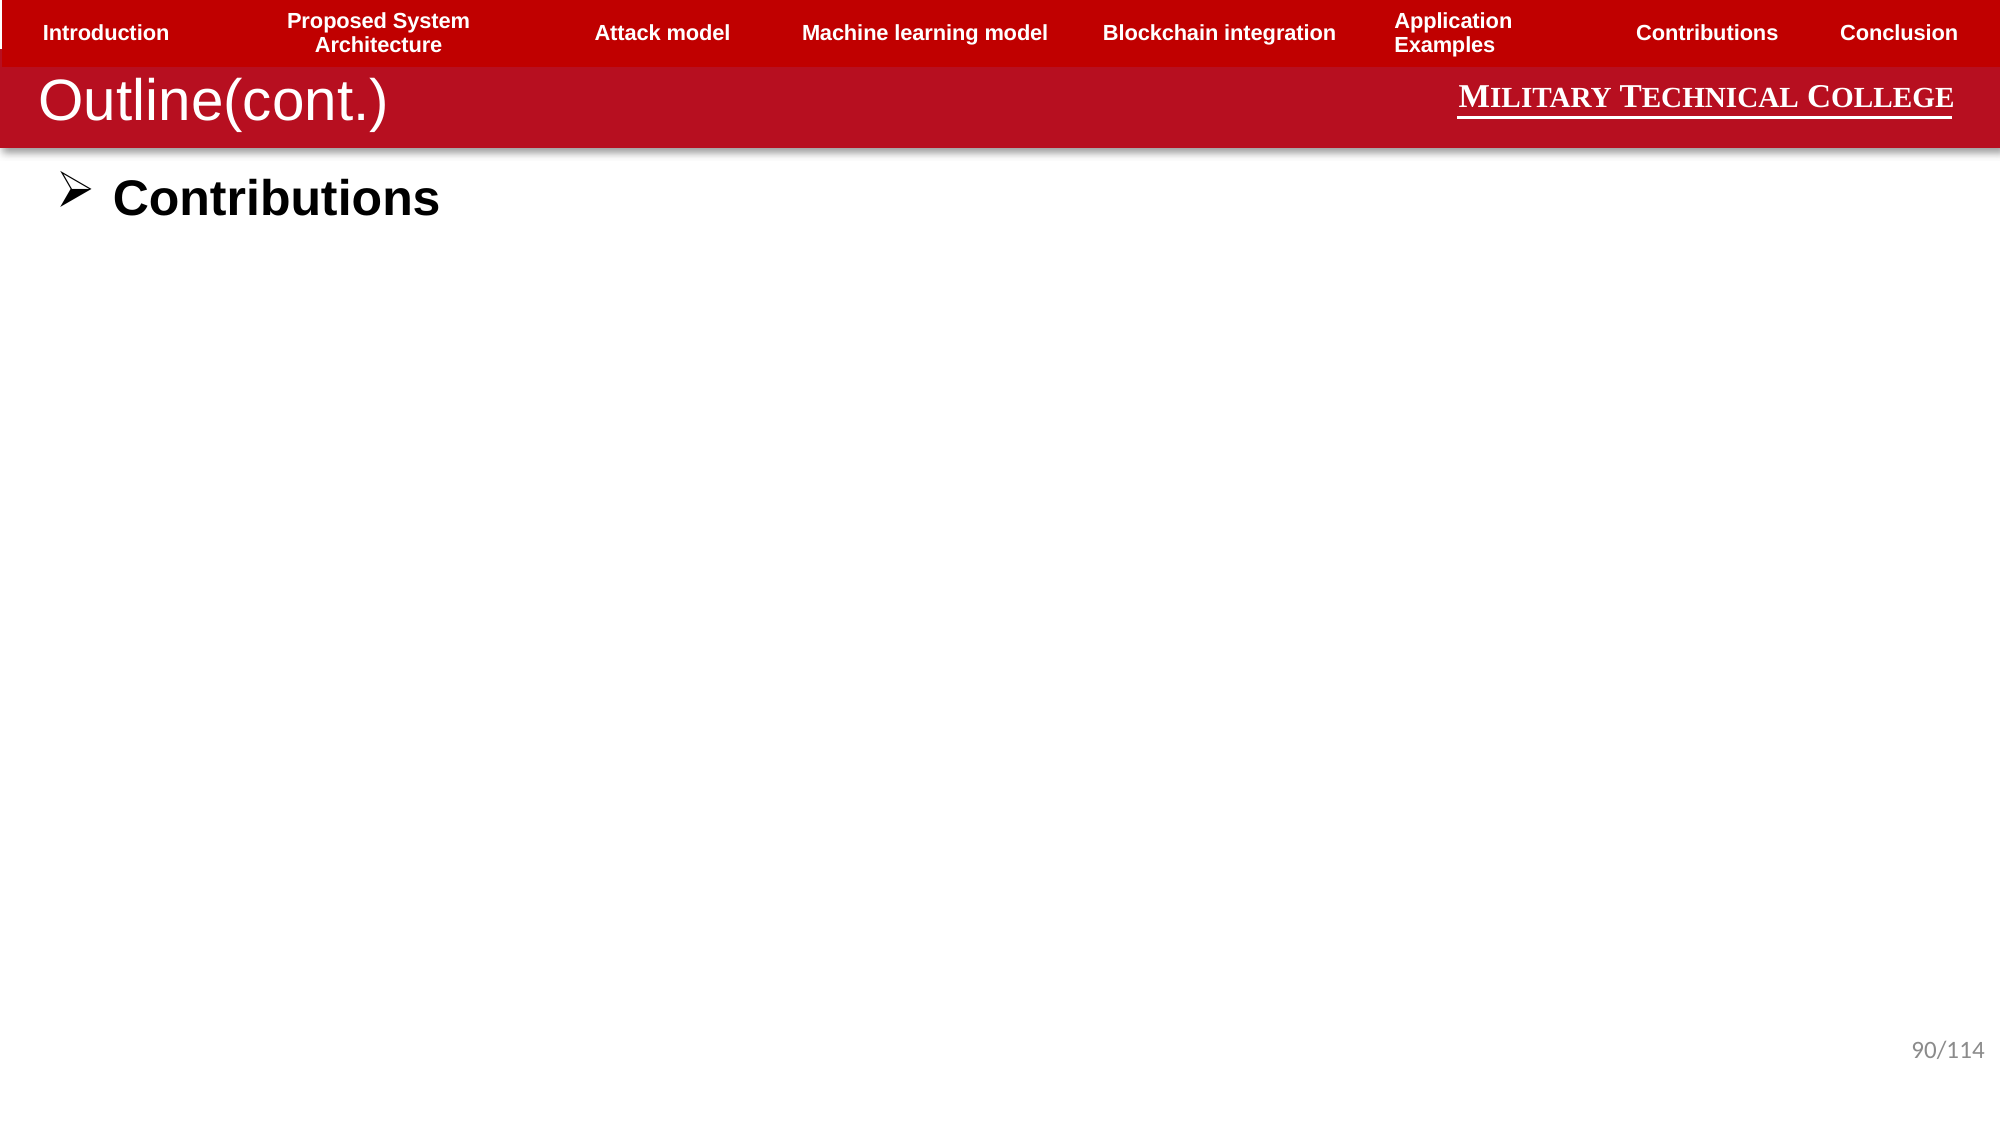

| Introduction | Proposed System Architecture | Attack model | Machine learning model | Blockchain integration | Application Examples | Contributions | Conclusion |
| --- | --- | --- | --- | --- | --- | --- | --- |

Outline(cont.)
MILITARY TECHNICAL COLLEGE
Contributions